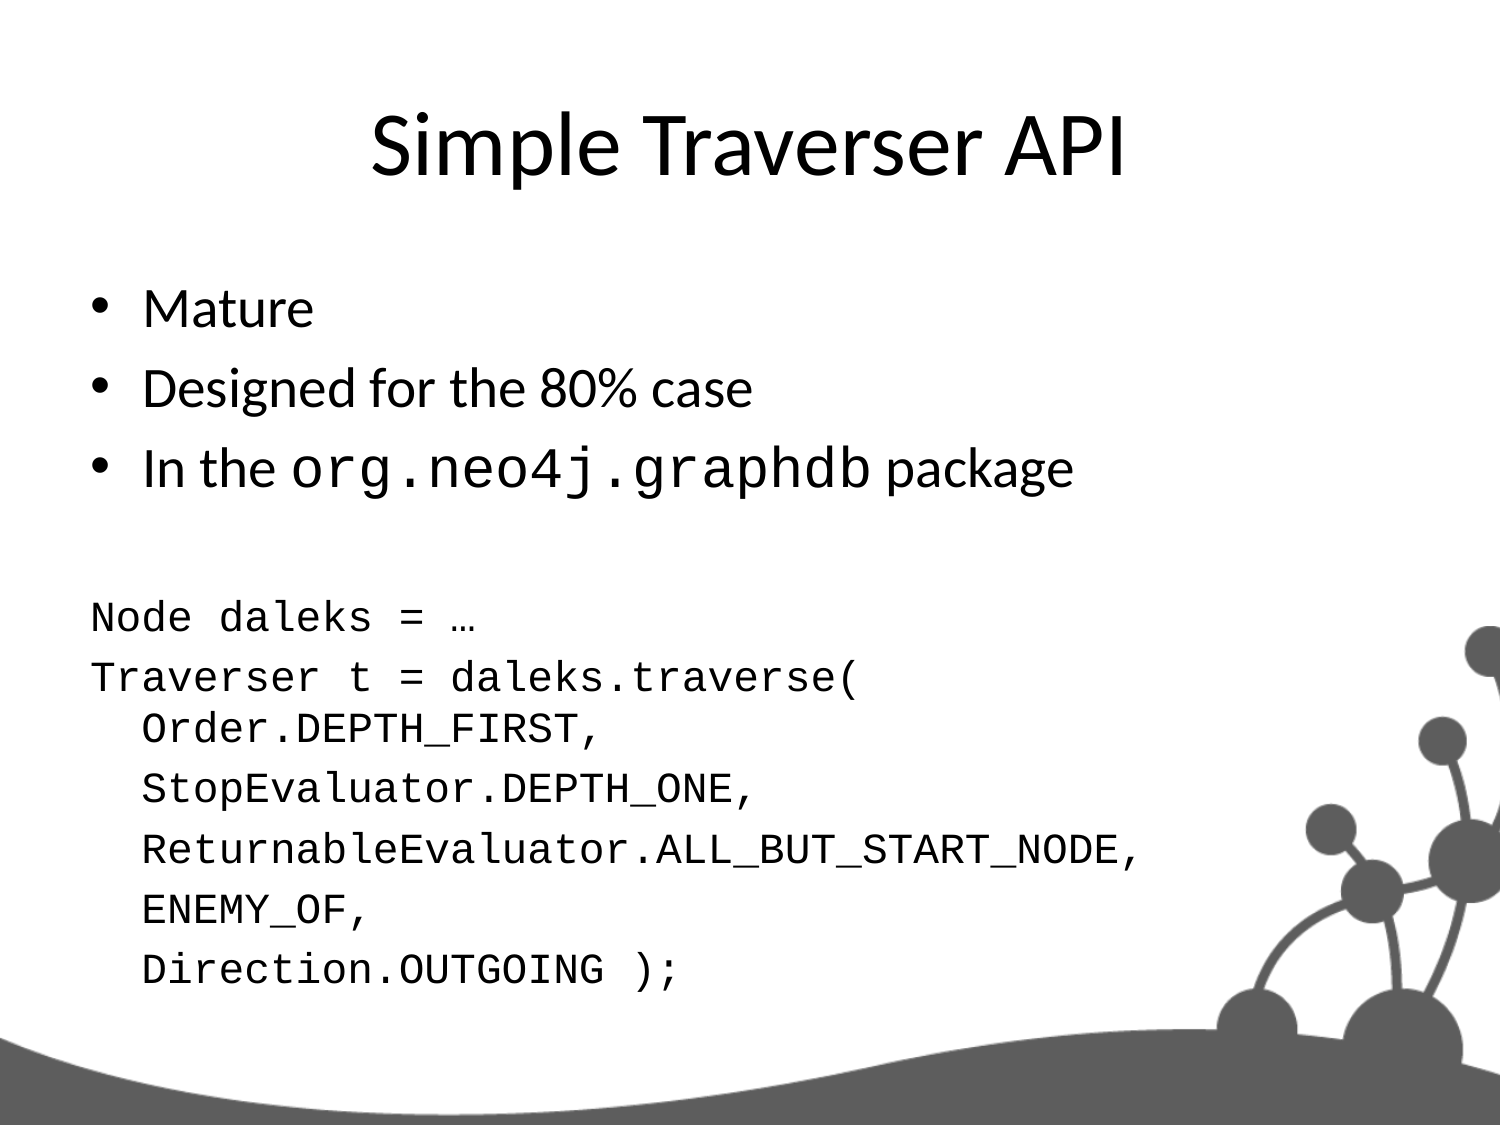

# Simple Traverser API
Mature
Designed for the 80% case
In the org.neo4j.graphdb package

Node daleks = …
Traverser t = daleks.traverse(
  Order.DEPTH_FIRST,
  StopEvaluator.DEPTH_ONE,
  ReturnableEvaluator.ALL_BUT_START_NODE,
  ENEMY_OF,
  Direction.OUTGOING );